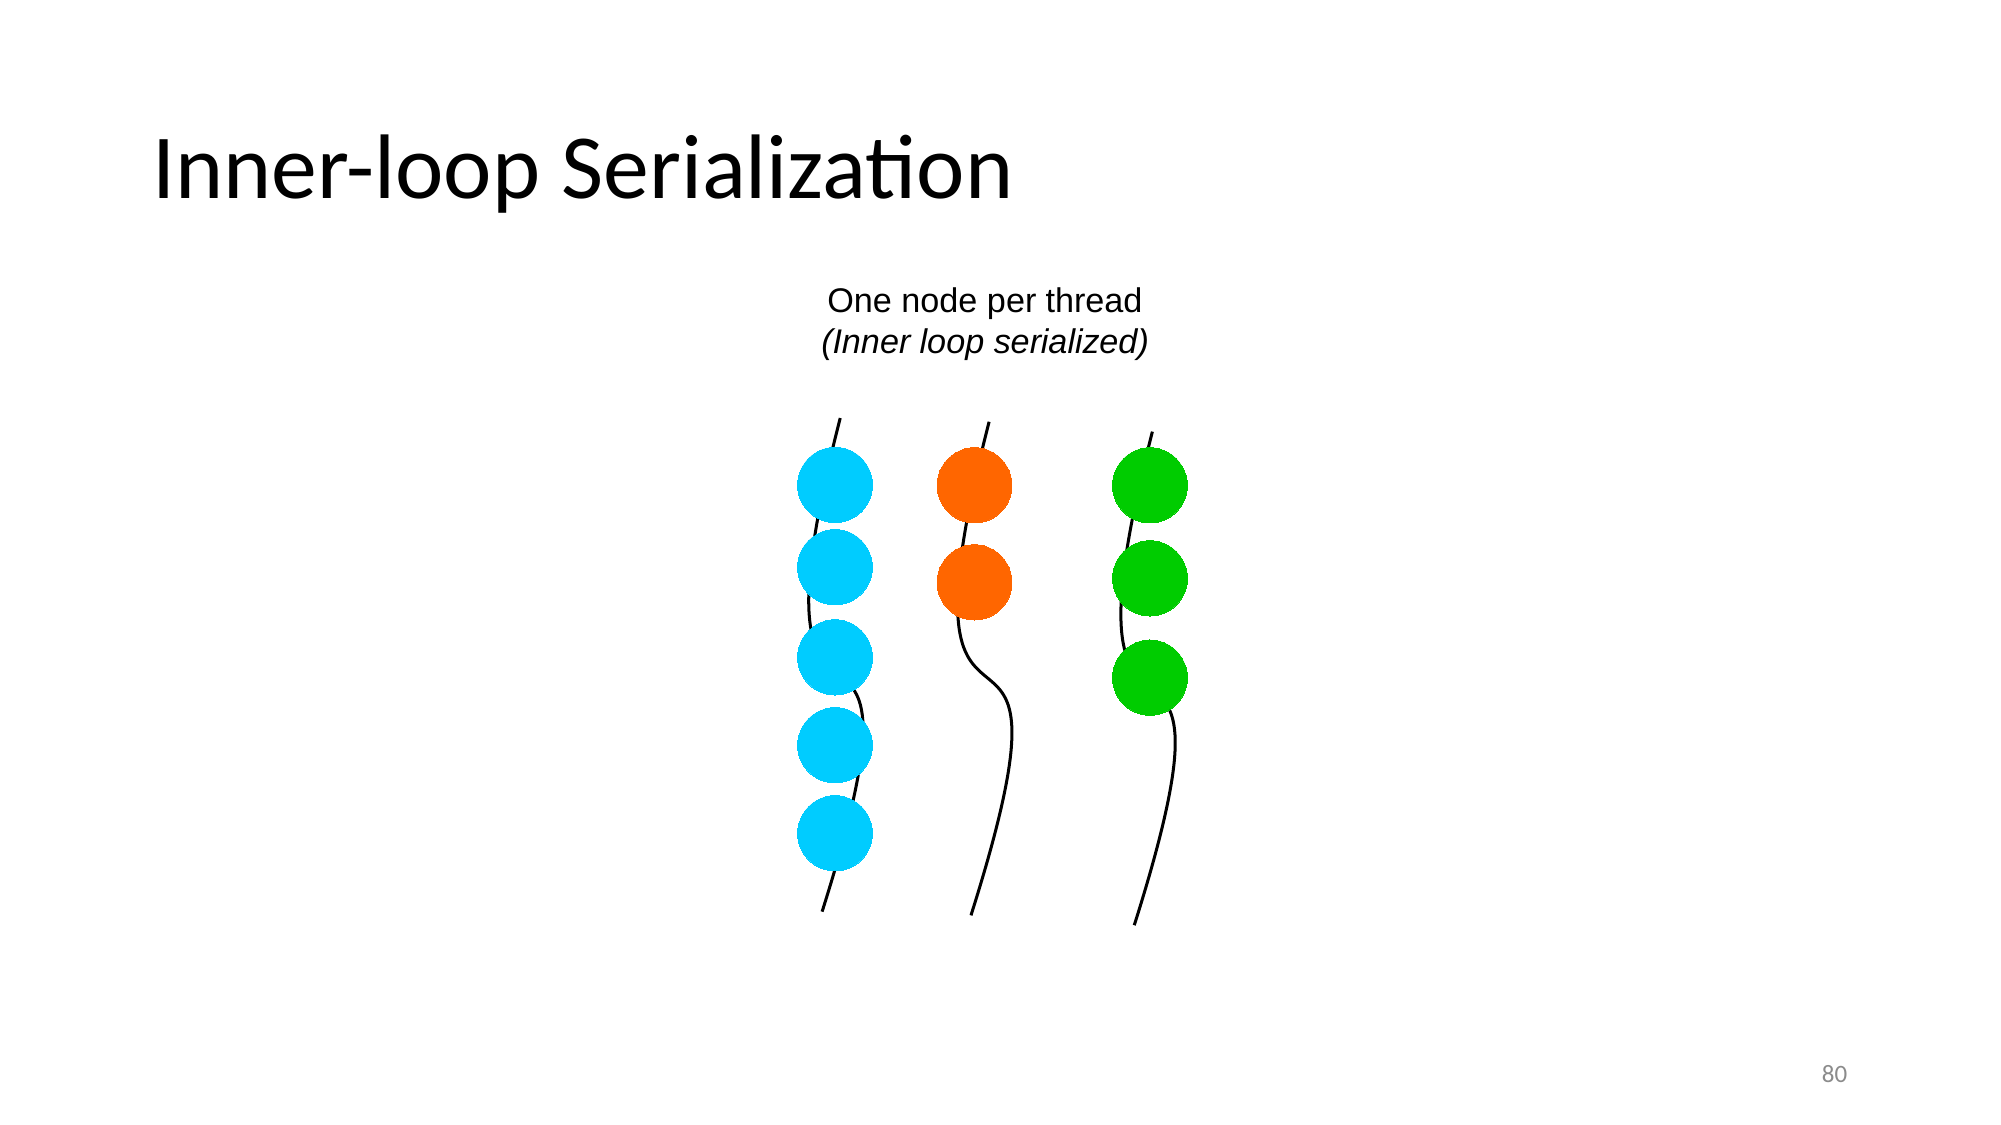

Inner-loop Serialization
One node per thread
(Inner loop serialized)

80